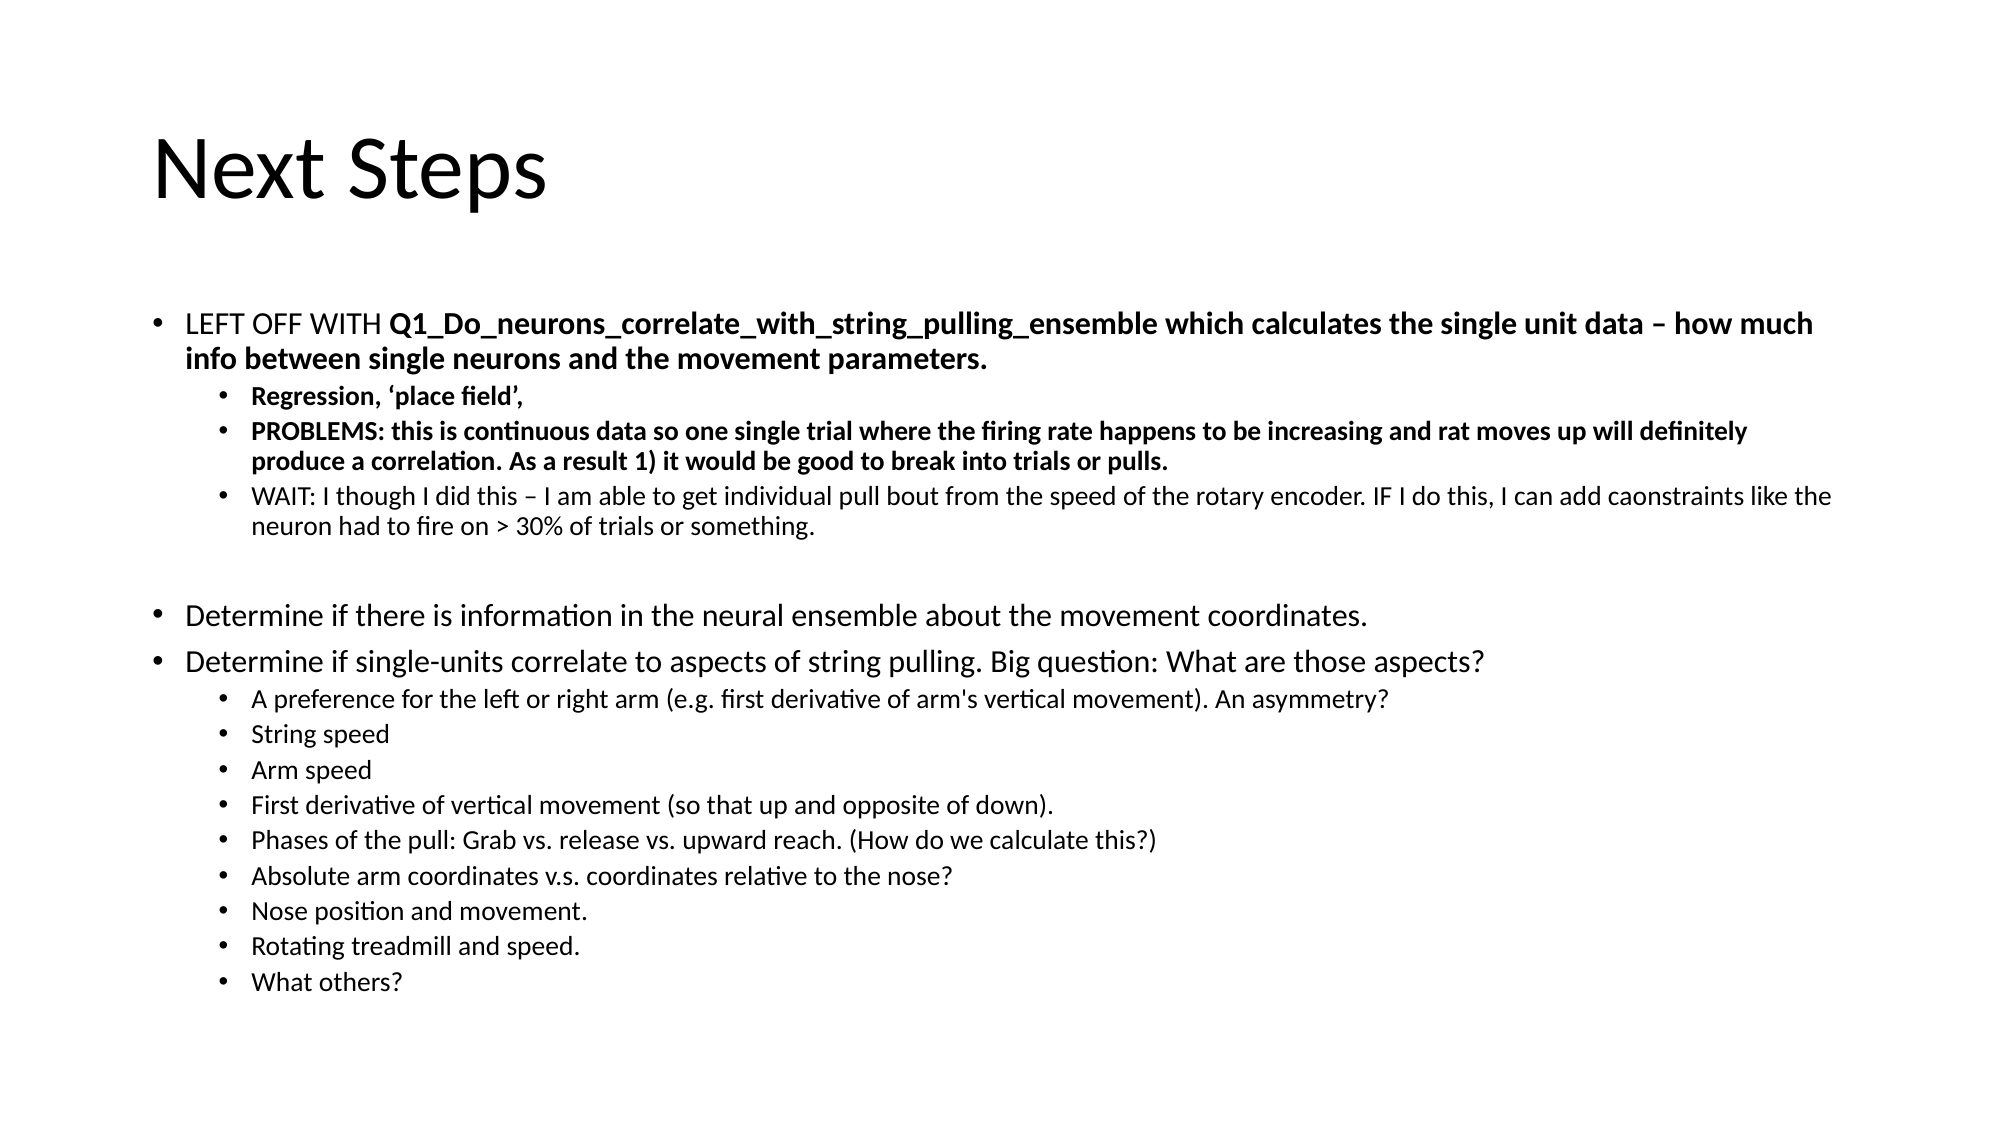

# Next Steps
LEFT OFF WITH Q1_Do_neurons_correlate_with_string_pulling_ensemble which calculates the single unit data – how much info between single neurons and the movement parameters.
Regression, ‘place field’,
PROBLEMS: this is continuous data so one single trial where the firing rate happens to be increasing and rat moves up will definitely produce a correlation. As a result 1) it would be good to break into trials or pulls.
WAIT: I though I did this – I am able to get individual pull bout from the speed of the rotary encoder. IF I do this, I can add caonstraints like the neuron had to fire on > 30% of trials or something.

Determine if there is information in the neural ensemble about the movement coordinates.
Determine if single-units correlate to aspects of string pulling. Big question: What are those aspects?
A preference for the left or right arm (e.g. first derivative of arm's vertical movement). An asymmetry?
String speed
Arm speed
First derivative of vertical movement (so that up and opposite of down).
Phases of the pull: Grab vs. release vs. upward reach. (How do we calculate this?)
Absolute arm coordinates v.s. coordinates relative to the nose?
Nose position and movement.
Rotating treadmill and speed.
What others?